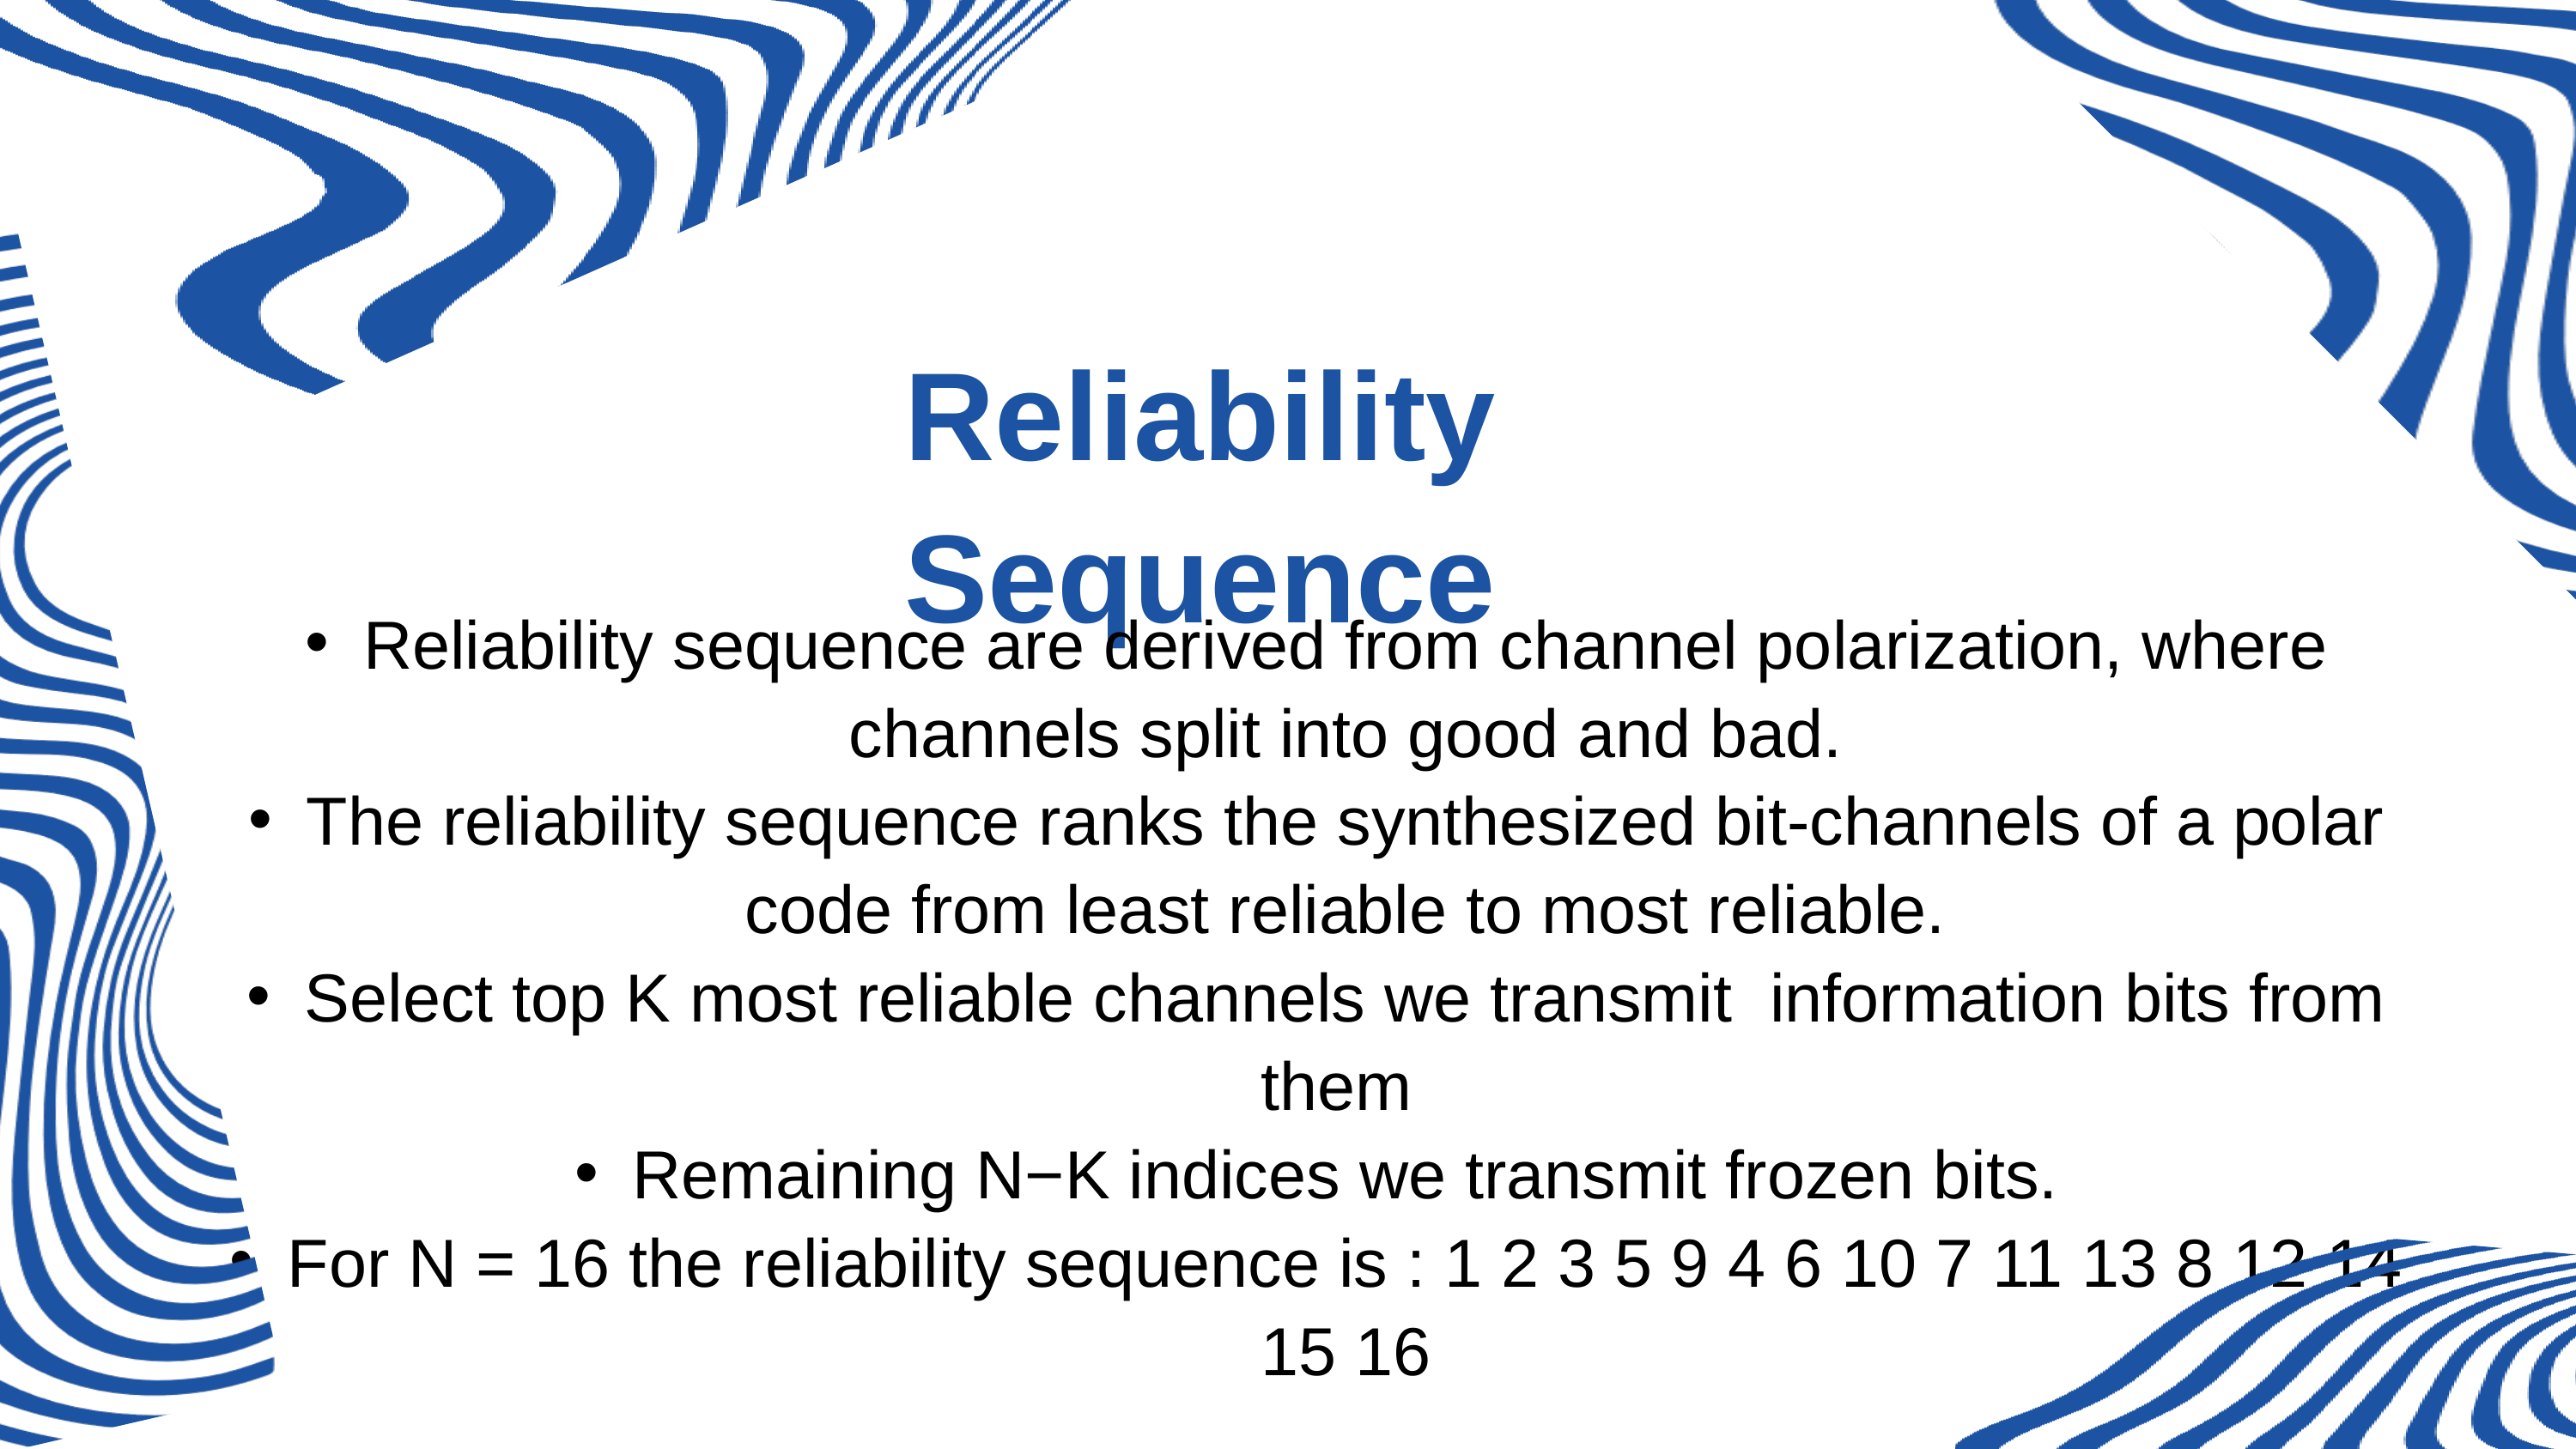

Reliability Sequence
Reliability sequence are derived from channel polarization, where channels split into good and bad.
The reliability sequence ranks the synthesized bit-channels of a polar code from least reliable to most reliable.
Select top K most reliable channels we transmit  information bits from them
Remaining N−K indices we transmit frozen bits.
For N = 16 the reliability sequence is : 1 2 3 5 9 4 6 10 7 11 13 8 12 14 15 16